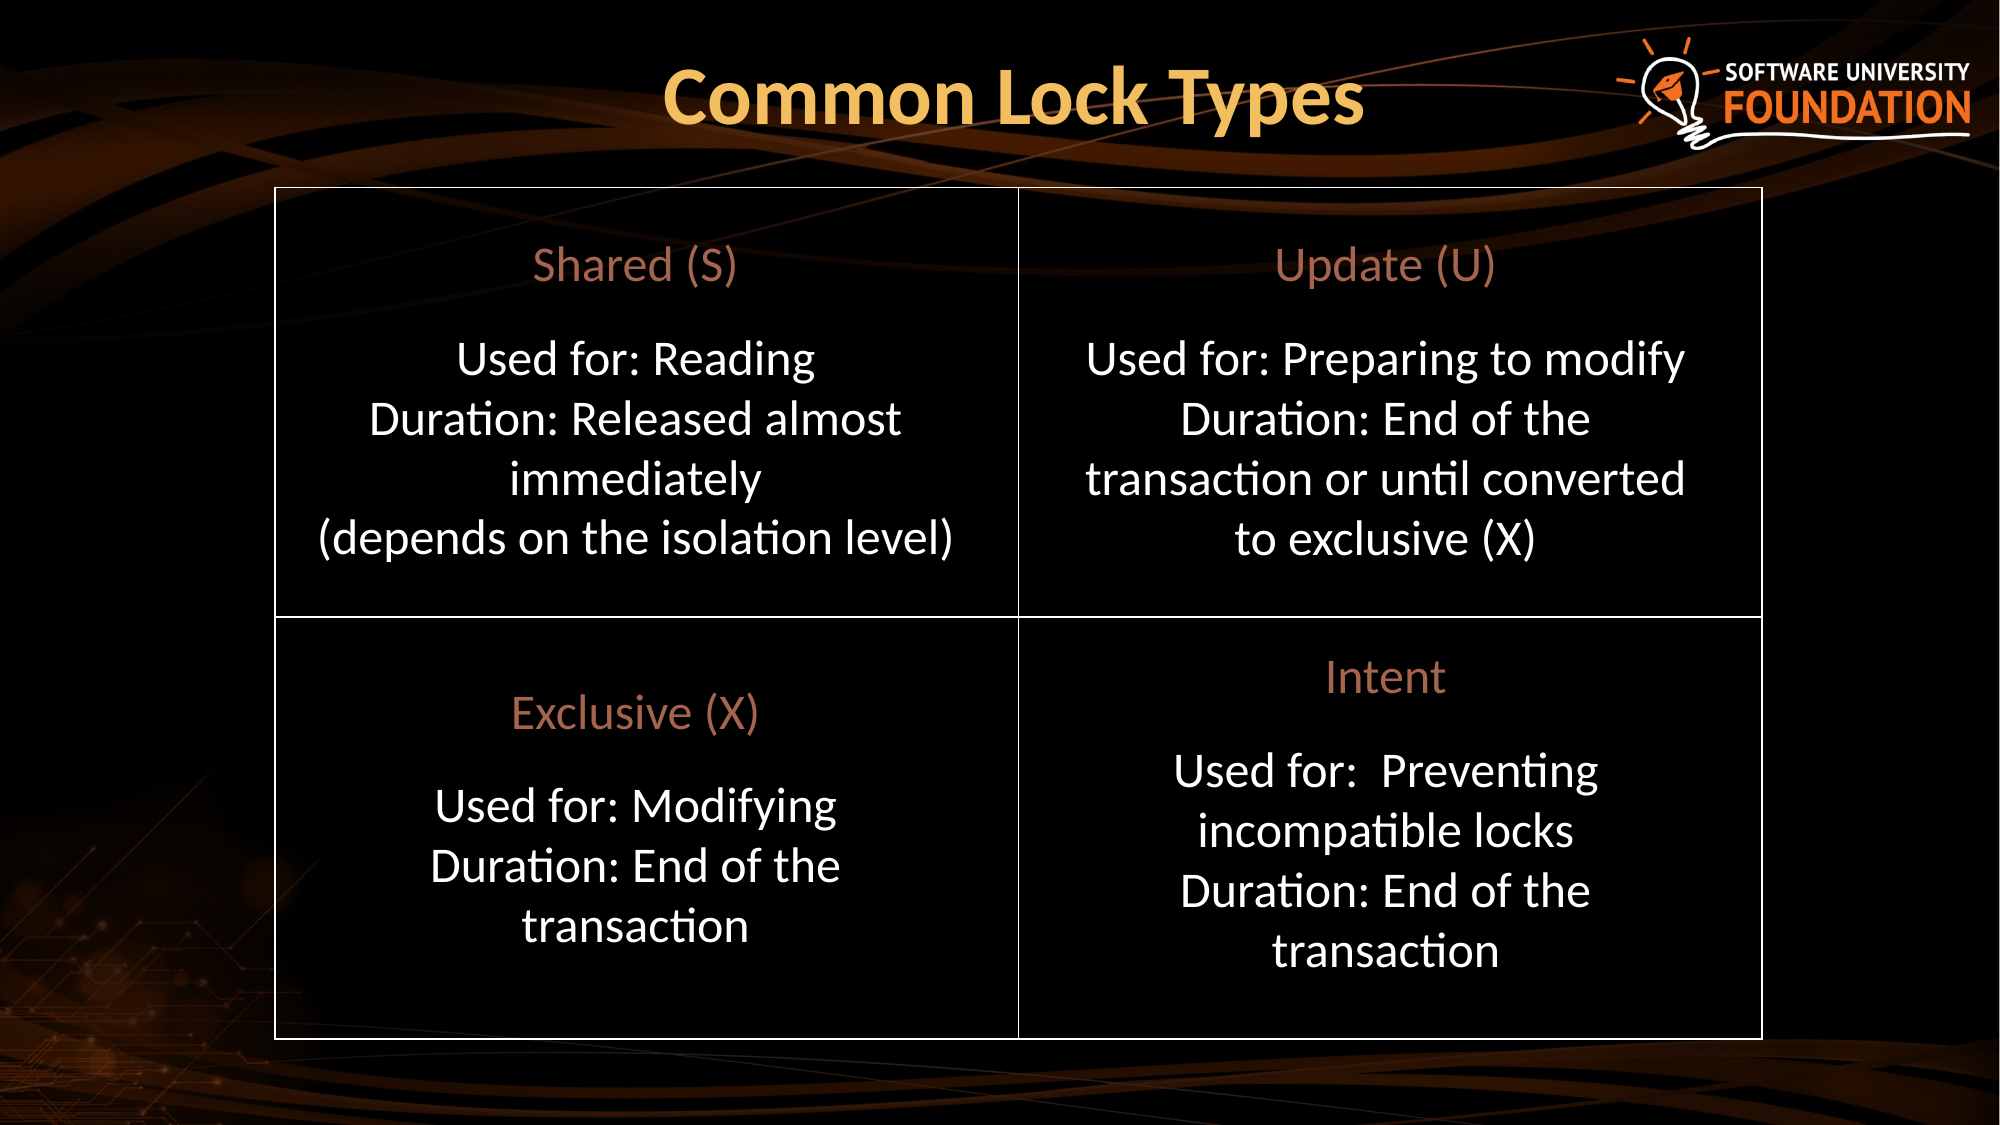

# Common Lock Types
|  |  |
| --- | --- |
|  |  |
Shared (S)

Used for: Reading
Duration: Released almost immediately
(depends on the isolation level)

Update (U)
Used for: Preparing to modify
Duration: End of the transaction or until converted to exclusive (X)
Intent
Used for:  Preventing incompatible locks
Duration: End of the transaction

Exclusive (X)

Used for: Modifying
Duration: End of the transaction